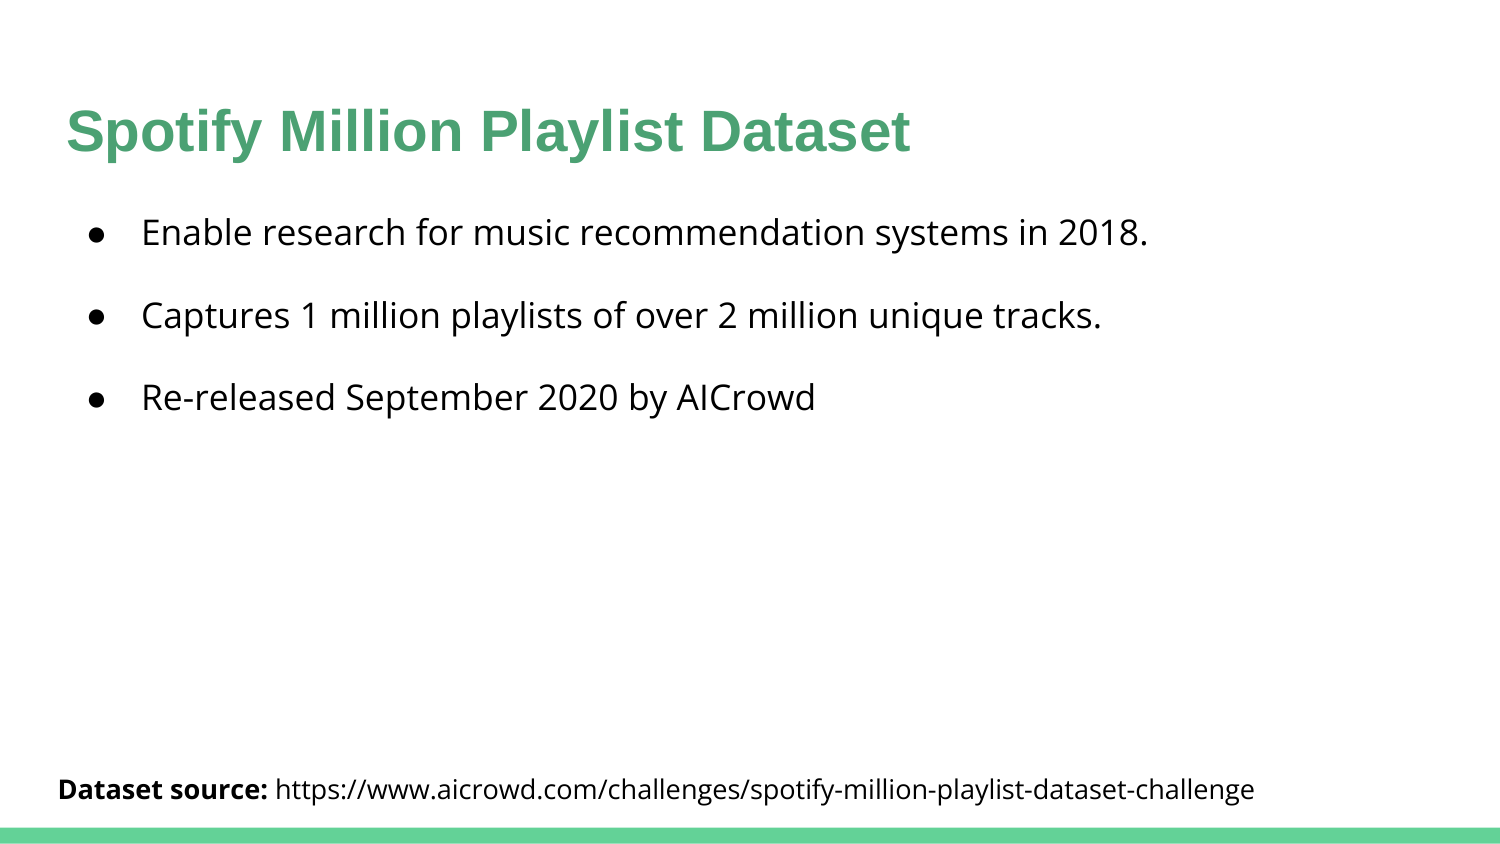

# Spotify Million Playlist Dataset
Enable research for music recommendation systems in 2018.
Captures 1 million playlists of over 2 million unique tracks.
Re-released September 2020 by AICrowd
Dataset source: https://www.aicrowd.com/challenges/spotify-million-playlist-dataset-challenge